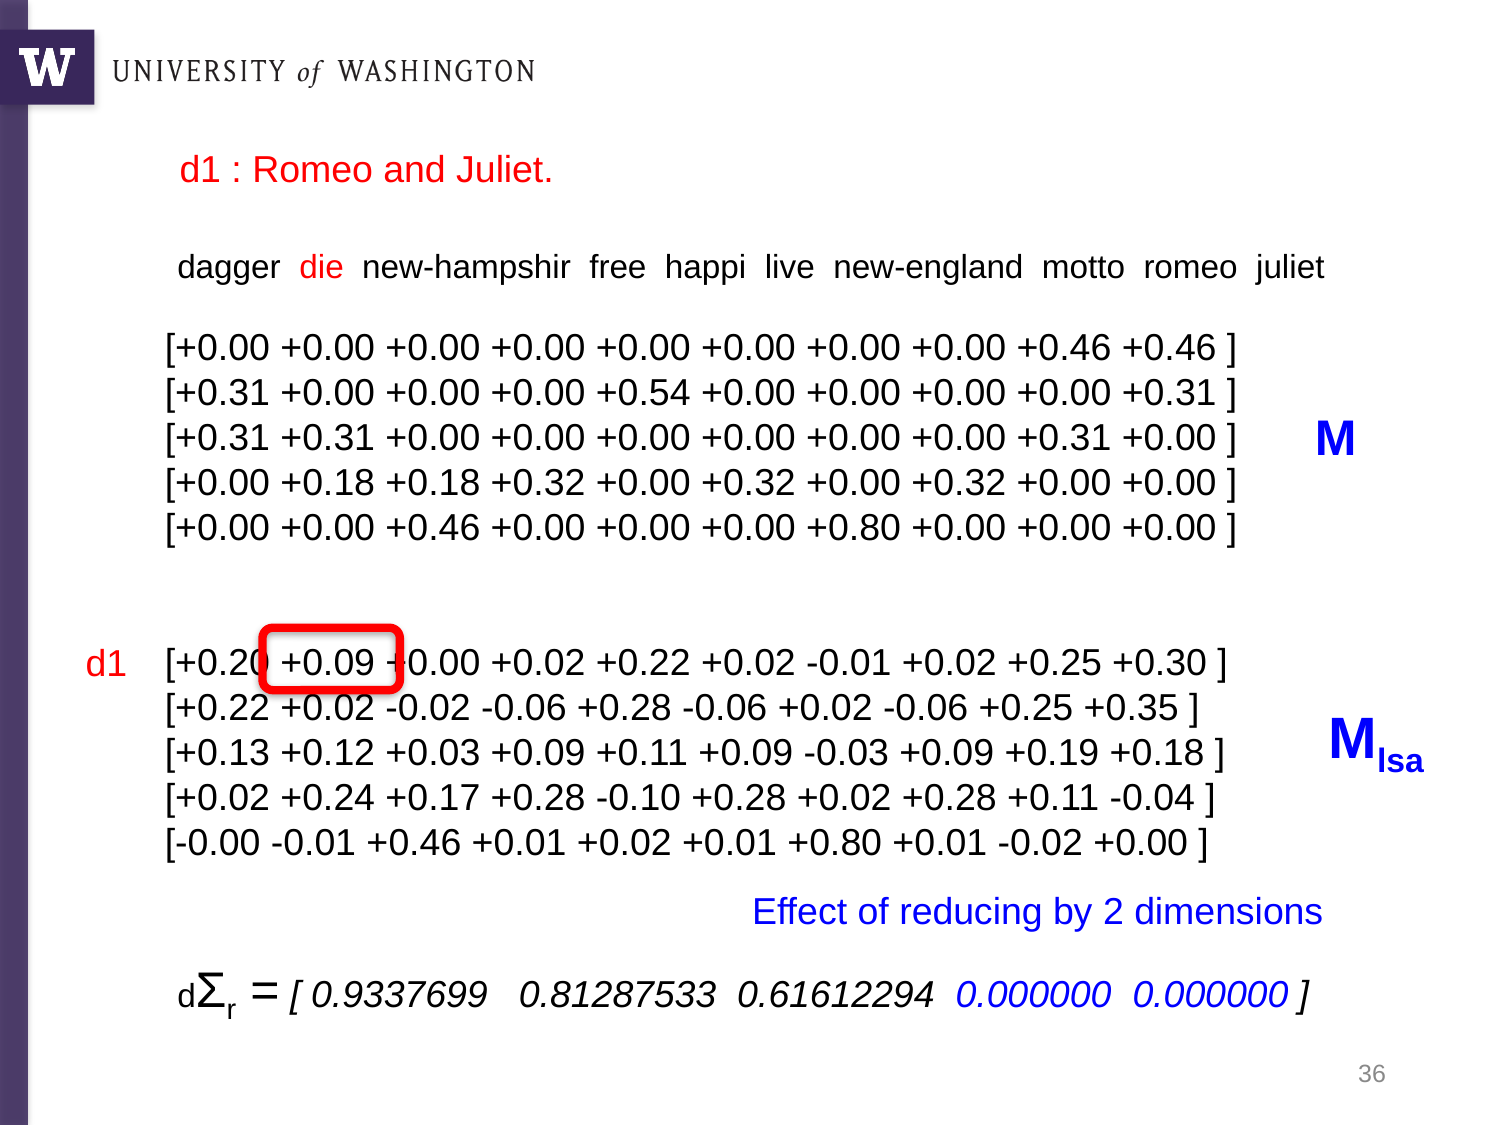

d1 : Romeo and Juliet.
dagger  die  new-hampshir  free  happi  live  new-england  motto  romeo  juliet
[+0.00 +0.00 +0.00 +0.00 +0.00 +0.00 +0.00 +0.00 +0.46 +0.46 ]
[+0.31 +0.00 +0.00 +0.00 +0.54 +0.00 +0.00 +0.00 +0.00 +0.31 ]
[+0.31 +0.31 +0.00 +0.00 +0.00 +0.00 +0.00 +0.00 +0.31 +0.00 ]
[+0.00 +0.18 +0.18 +0.32 +0.00 +0.32 +0.00 +0.32 +0.00 +0.00 ]
[+0.00 +0.00 +0.46 +0.00 +0.00 +0.00 +0.80 +0.00 +0.00 +0.00 ]

[+0.20 +0.09 +0.00 +0.02 +0.22 +0.02 -0.01 +0.02 +0.25 +0.30 ]
[+0.22 +0.02 -0.02 -0.06 +0.28 -0.06 +0.02 -0.06 +0.25 +0.35 ]
[+0.13 +0.12 +0.03 +0.09 +0.11 +0.09 -0.03 +0.09 +0.19 +0.18 ]
[+0.02 +0.24 +0.17 +0.28 -0.10 +0.28 +0.02 +0.28 +0.11 -0.04 ]
[-0.00 -0.01 +0.46 +0.01 +0.02 +0.01 +0.80 +0.01 -0.02 +0.00 ]
M

d1
Mlsa
Effect of reducing by 2 dimensions
dΣr = [ 0.9337699   0.81287533  0.61612294  0.000000  0.000000 ]
36